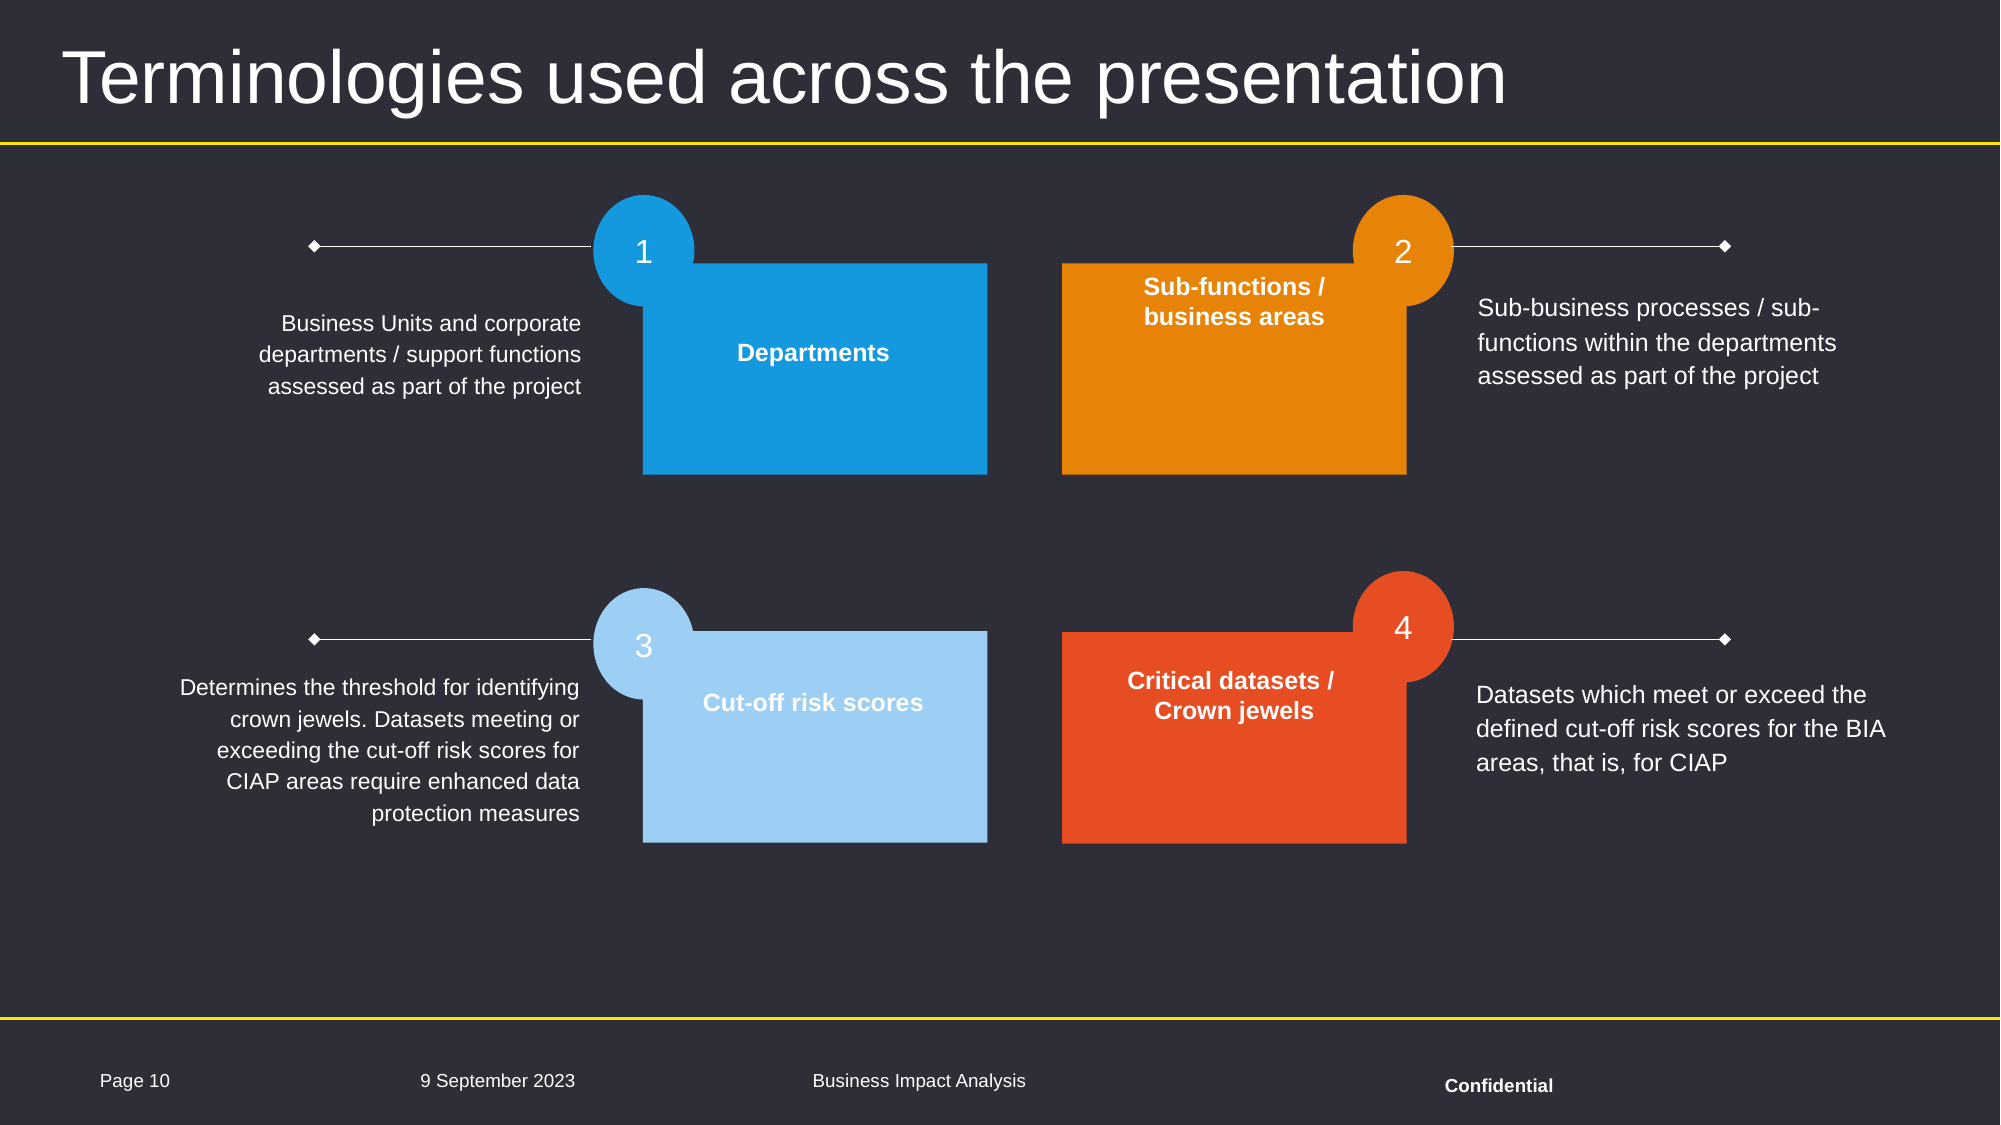

Terminologies used across the presentation
1
2

Sub-functions / business areas
Sub-business processes / sub-functions within the departments assessed as part of the project
Business Units and corporate departments / support functions assessed as part of the project
Departments
4
3

Critical datasets /  Crown jewels
 Determines the threshold for identifying crown jewels. Datasets meeting or exceeding the cut-off risk scores for CIAP areas require enhanced data protection measures
Datasets which meet or exceed the defined cut-off risk scores for the BIA areas, that is, for CIAP
Cut-off risk scores